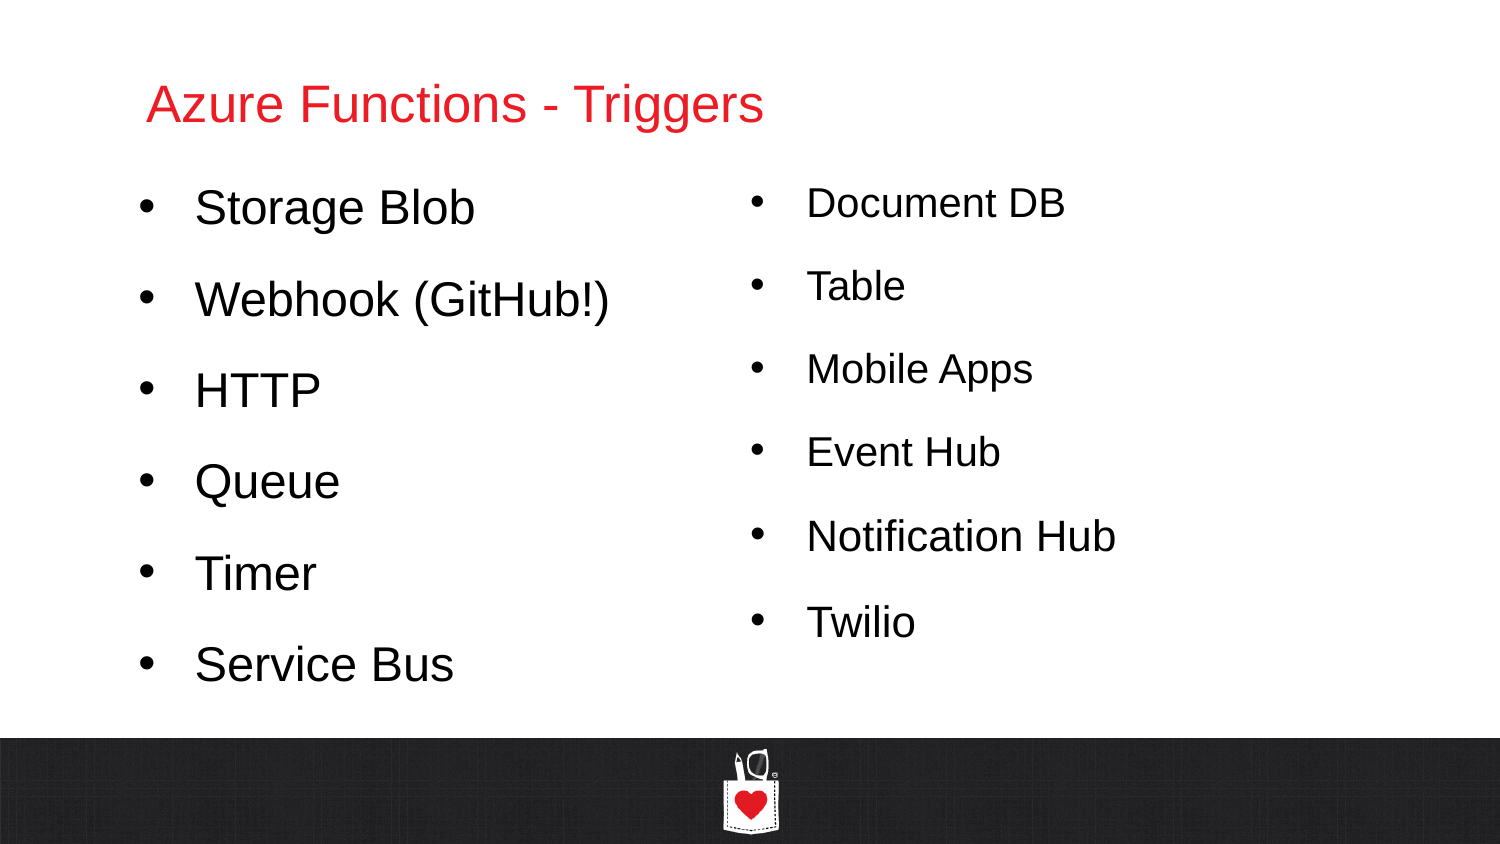

# Azure Functions - Triggers
Storage Blob
Webhook (GitHub!)
HTTP
Queue
Timer
Service Bus

Document DB
Table
Mobile Apps
Event Hub
Notification Hub
Twilio